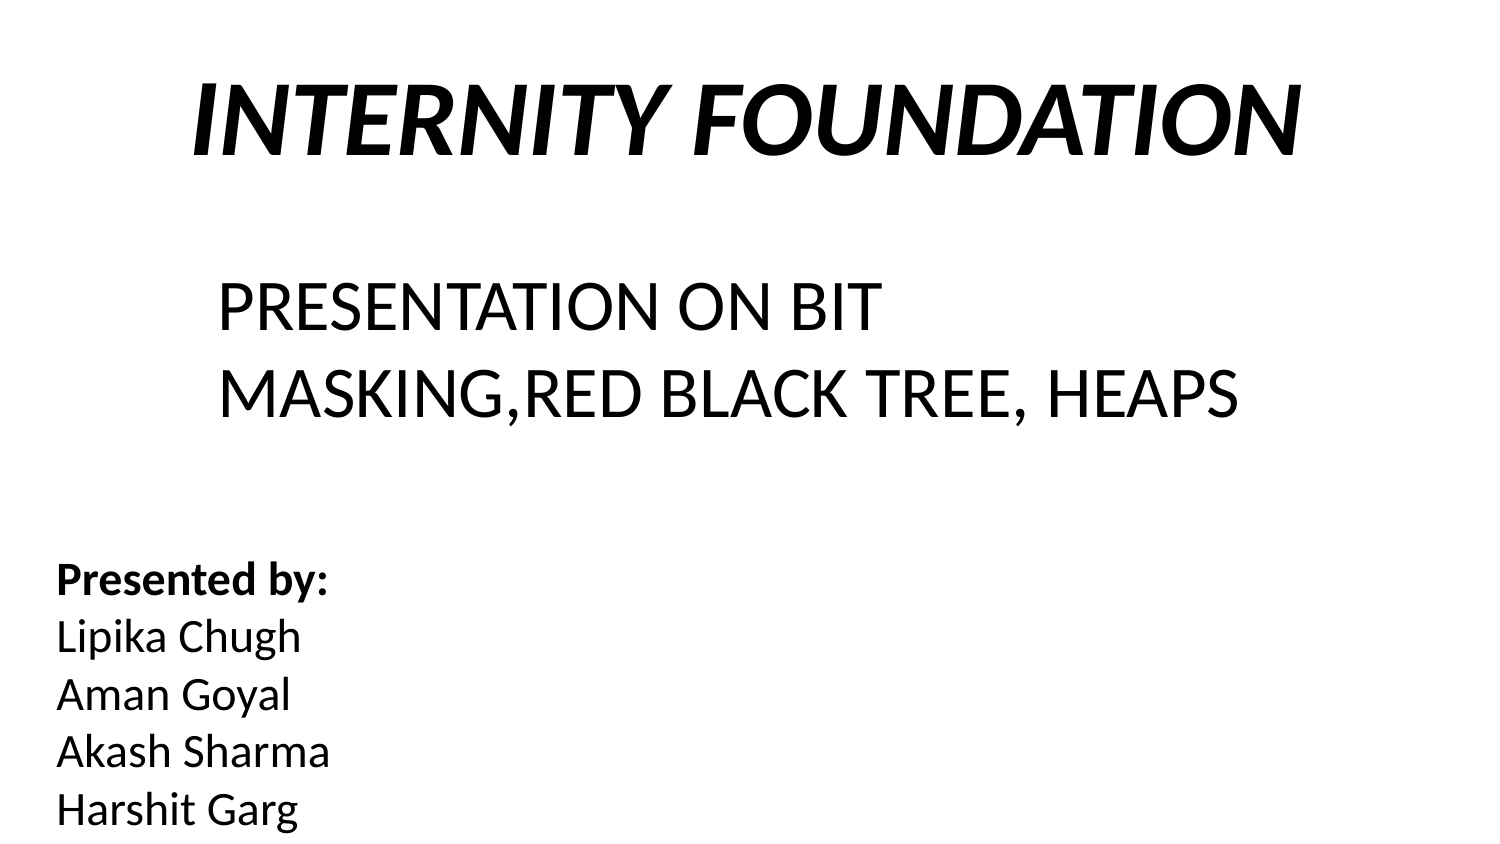

INTERNITY FOUNDATION
PRESENTATION ON BIT MASKING,RED BLACK TREE, HEAPS

Presented by:
Lipika Chugh
Aman Goyal
Akash Sharma
Harshit Garg